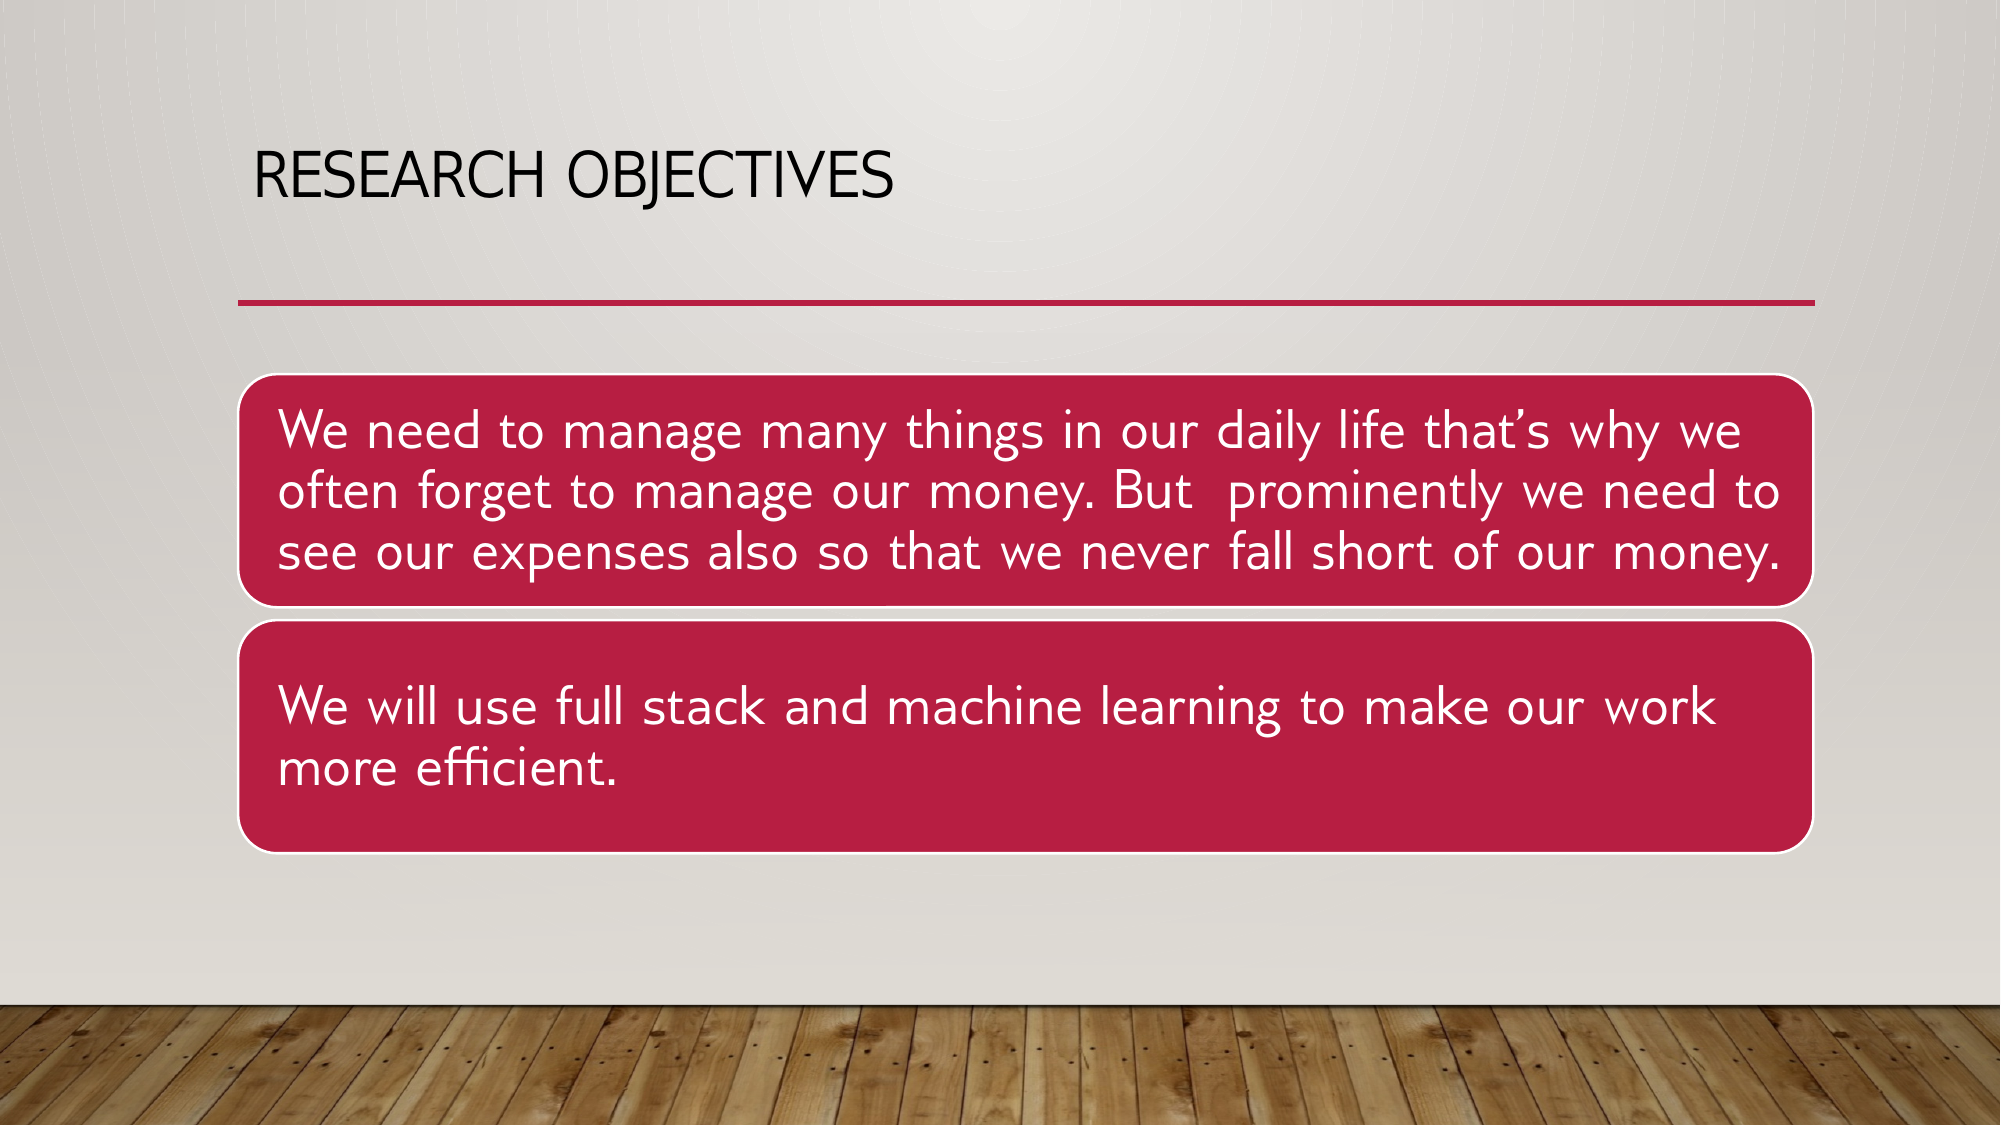

# RESEARCH OBJECTIVES
We need to manage many things in our daily life that’s why we often forget to manage our money. But  prominently we need to see our expenses also so that we never fall short of our money.
We will use full stack and machine learning to make our work more efficient.